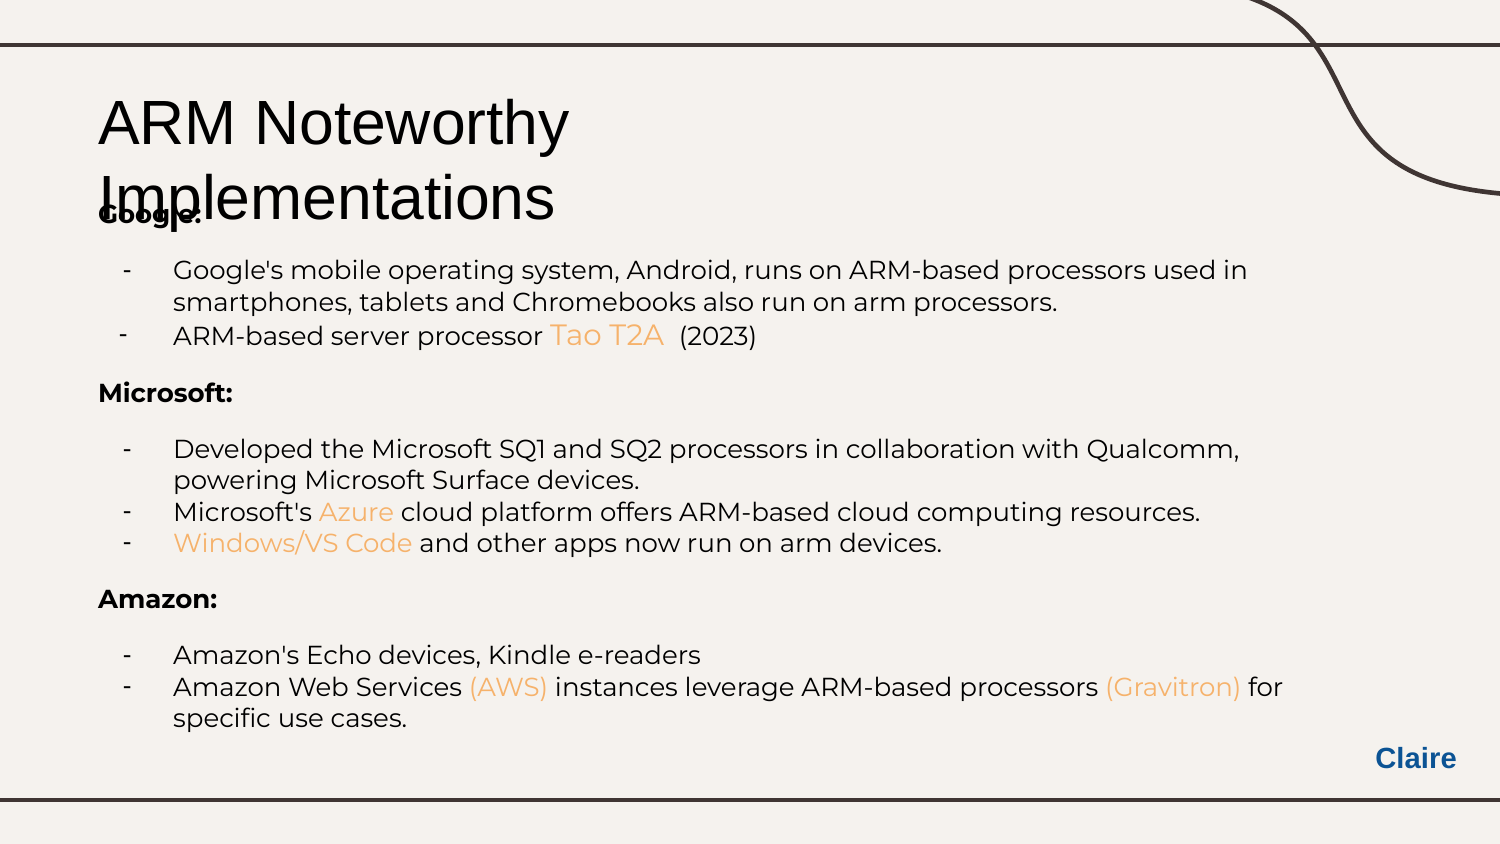

# ARM Noteworthy Implementations
Google:
Google's mobile operating system, Android, runs on ARM-based processors used in smartphones, tablets and Chromebooks also run on arm processors.
ARM-based server processor Tao T2A  (2023)
Microsoft:
Developed the Microsoft SQ1 and SQ2 processors in collaboration with Qualcomm, powering Microsoft Surface devices.
Microsoft's Azure cloud platform offers ARM-based cloud computing resources.
Windows/VS Code and other apps now run on arm devices.
Amazon:
Amazon's Echo devices, Kindle e-readers
Amazon Web Services (AWS) instances leverage ARM-based processors (Gravitron) for specific use cases.
Claire